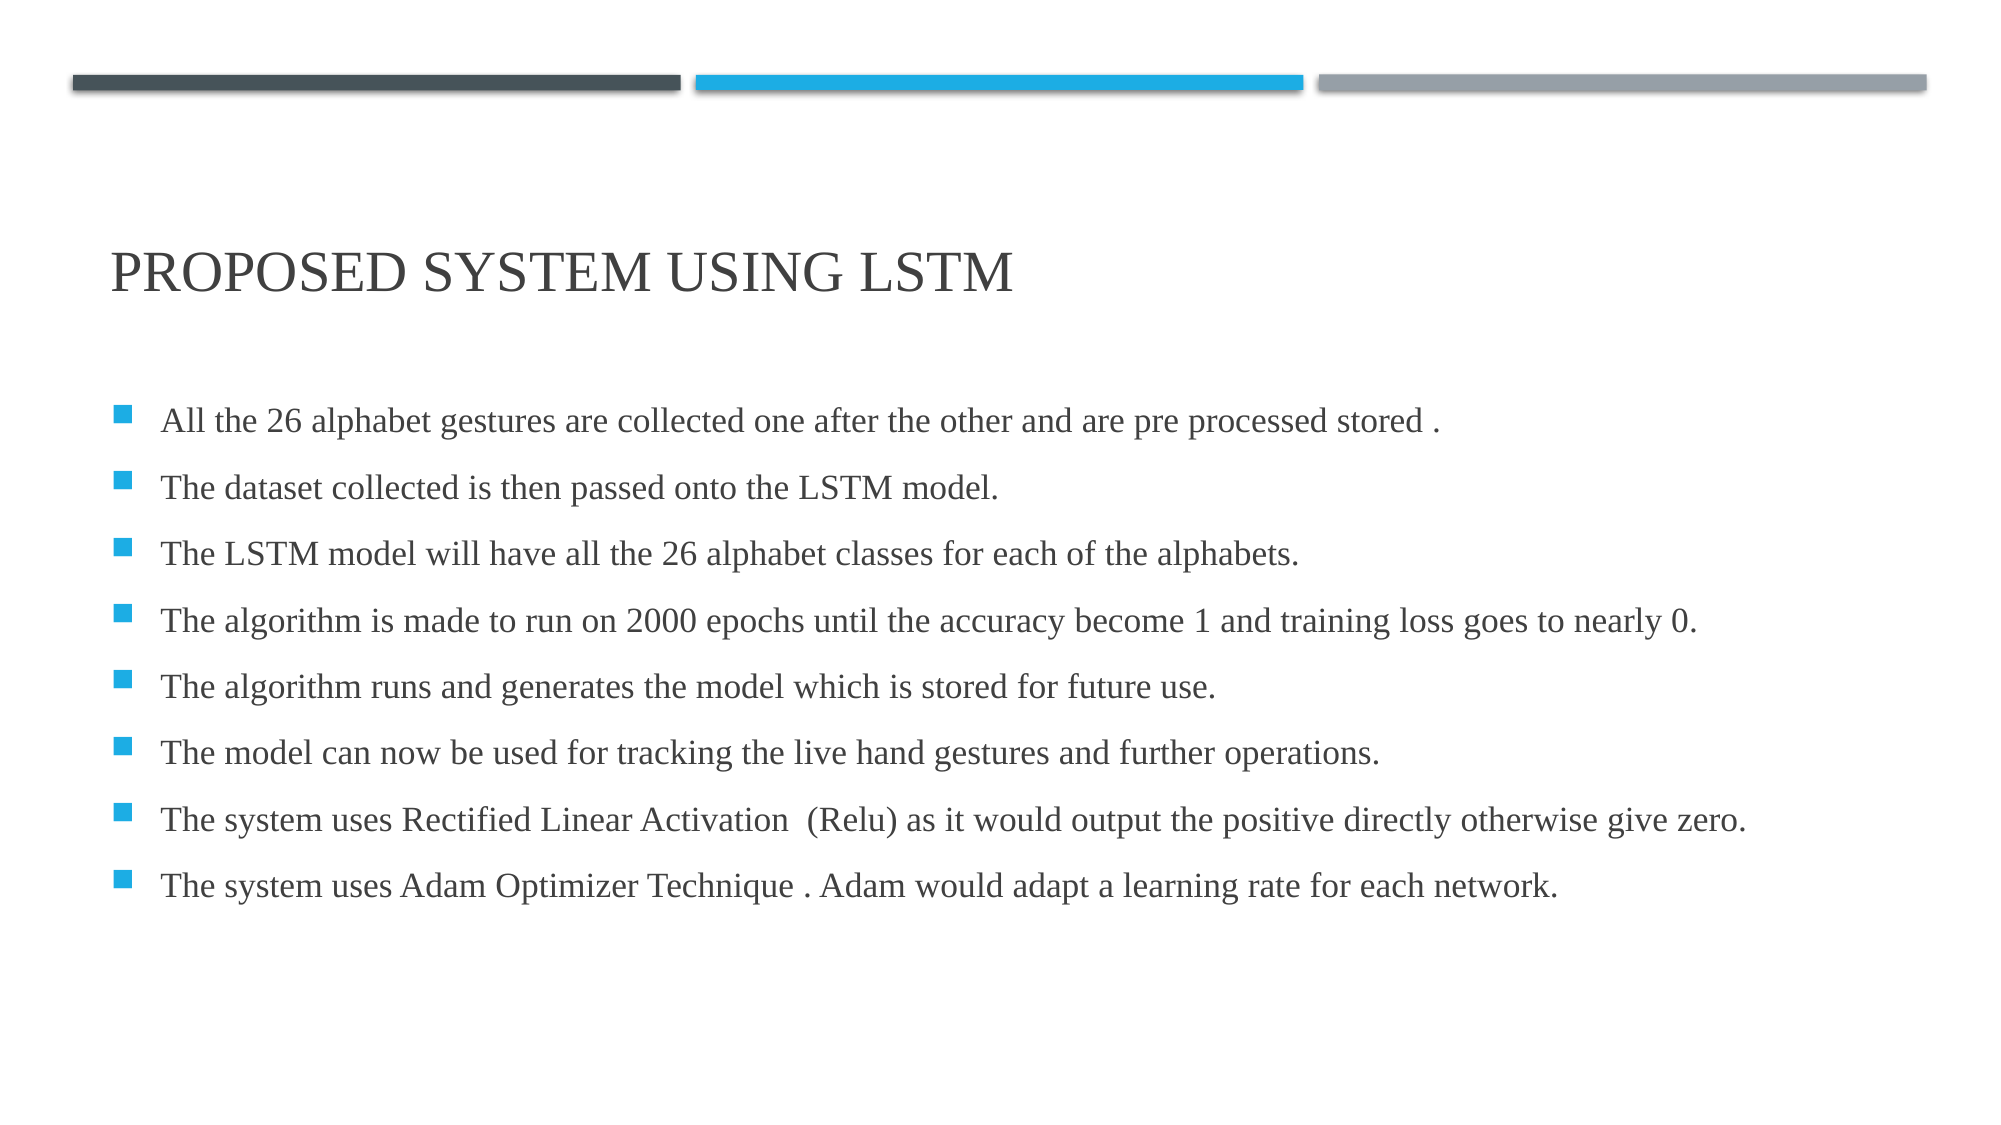

# Proposed system using lstm
All the 26 alphabet gestures are collected one after the other and are pre processed stored .
The dataset collected is then passed onto the LSTM model.
The LSTM model will have all the 26 alphabet classes for each of the alphabets.
The algorithm is made to run on 2000 epochs until the accuracy become 1 and training loss goes to nearly 0.
The algorithm runs and generates the model which is stored for future use.
The model can now be used for tracking the live hand gestures and further operations.
The system uses Rectified Linear Activation  (Relu) as it would output the positive directly otherwise give zero.
The system uses Adam Optimizer Technique . Adam would adapt a learning rate for each network.